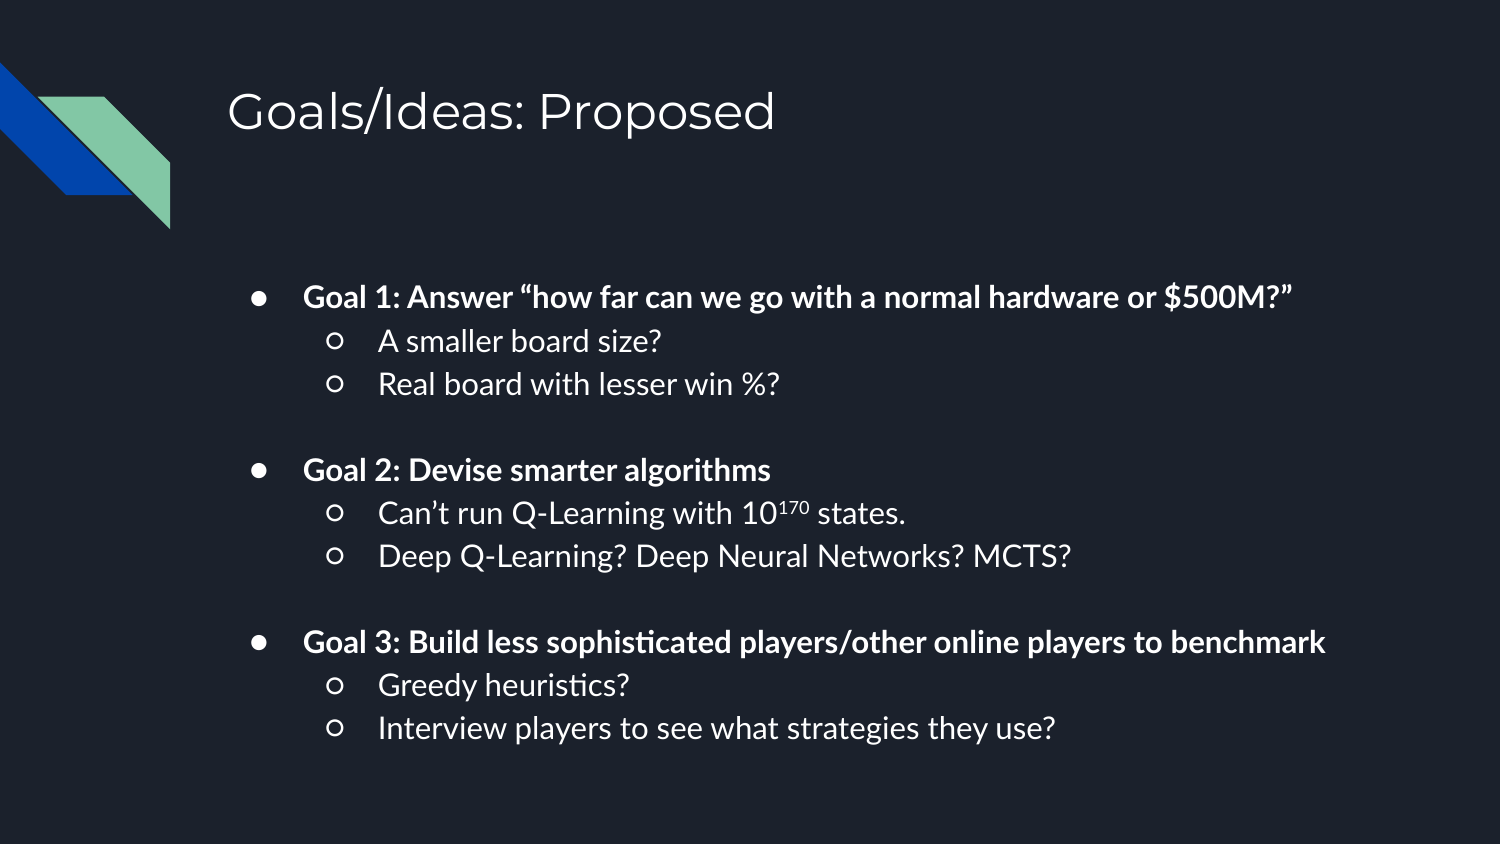

# Goals/Ideas: Proposed
Goal 1: Answer “how far can we go with a normal hardware or $500M?”
A smaller board size?
Real board with lesser win %?
Goal 2: Devise smarter algorithms
Can’t run Q-Learning with 10170 states.
Deep Q-Learning? Deep Neural Networks? MCTS?
Goal 3: Build less sophisticated players/other online players to benchmark
Greedy heuristics?
Interview players to see what strategies they use?